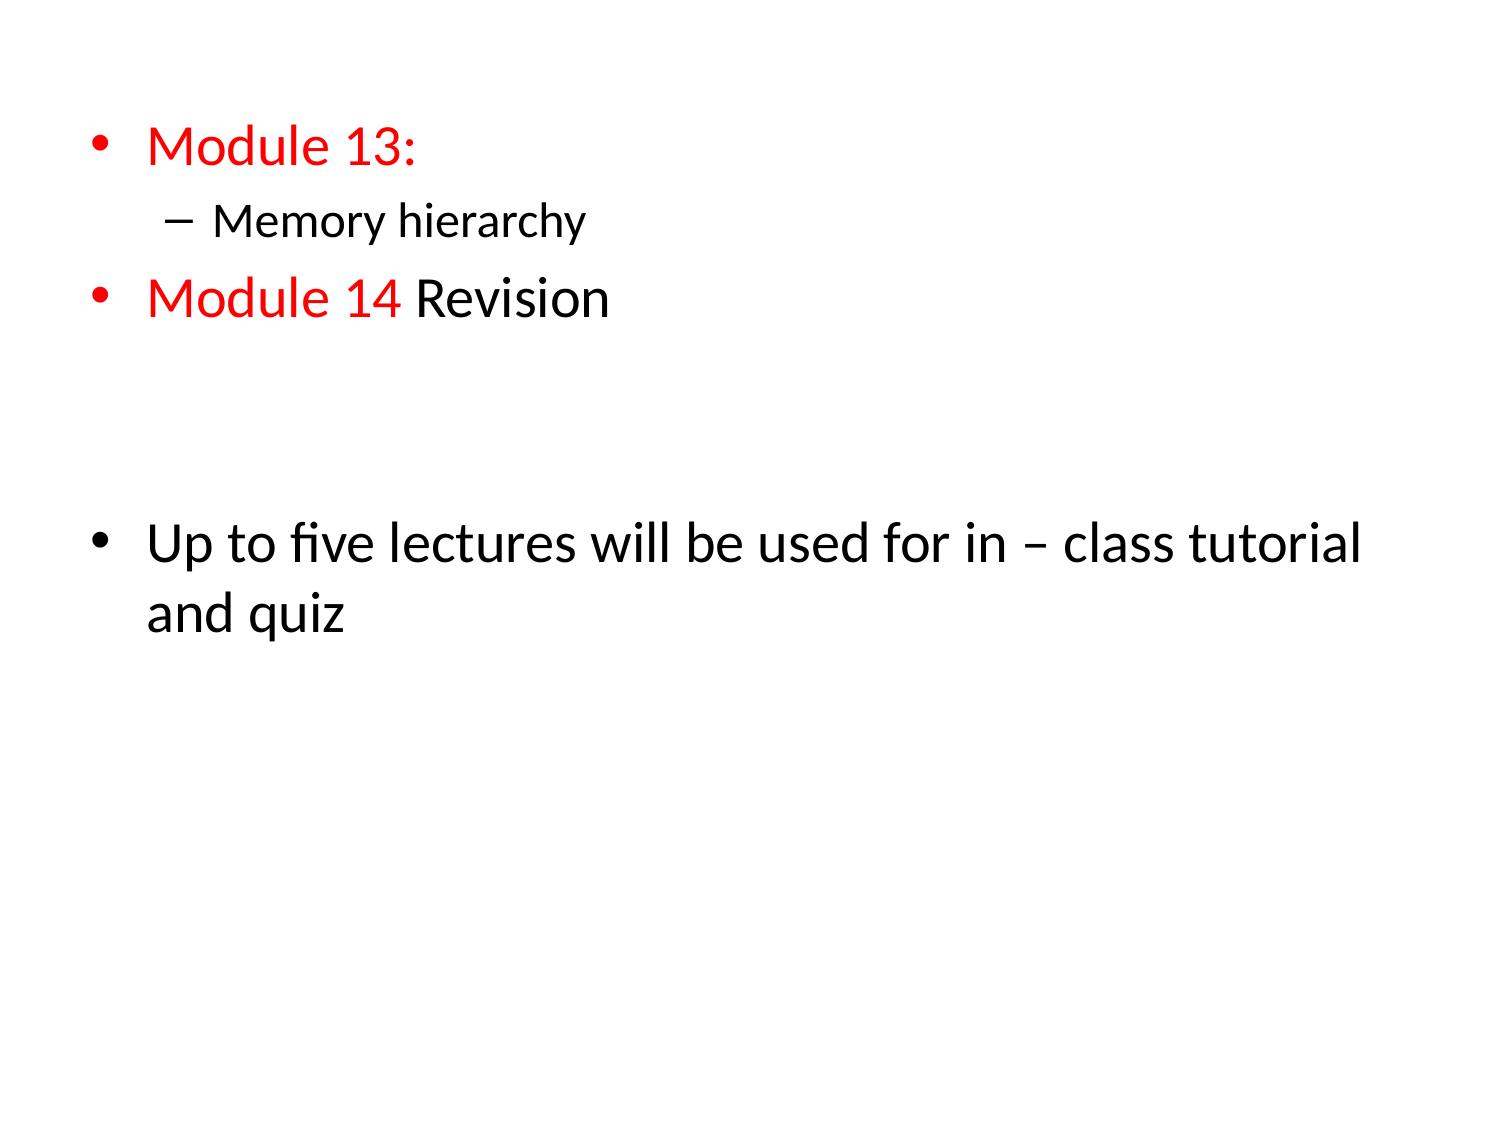

Module 13:
Memory hierarchy
Module 14 Revision

Up to five lectures will be used for in – class tutorial and quiz